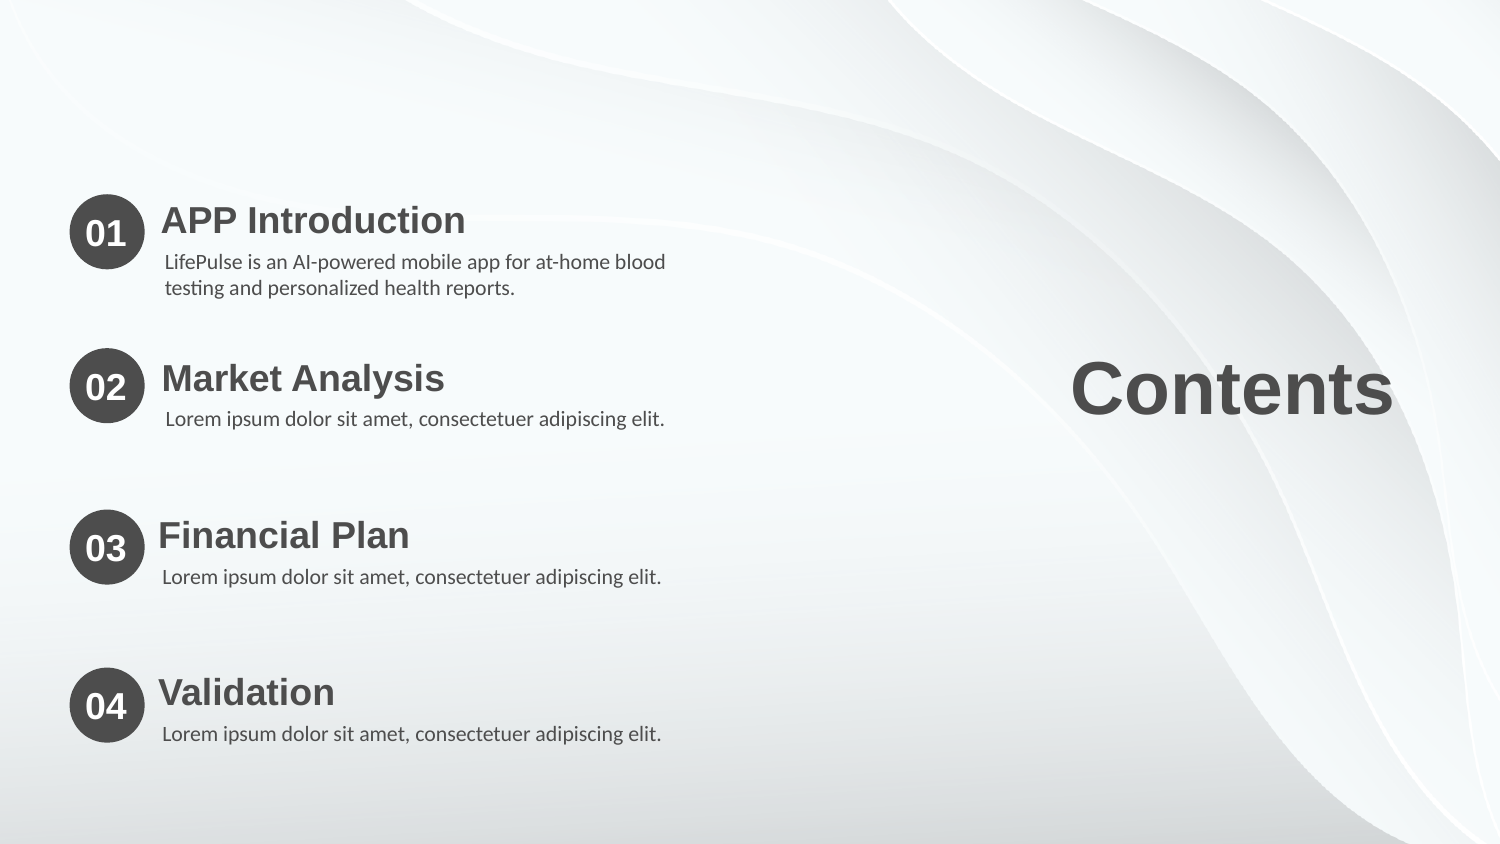

APP Introduction

01
LifePulse is an AI-powered mobile app for at-home blood testing and personalized health reports.
Contents
Market Analysis

02
Lorem ipsum dolor sit amet, consectetuer adipiscing elit.
Financial Plan

03
Lorem ipsum dolor sit amet, consectetuer adipiscing elit.
Validation

04
Lorem ipsum dolor sit amet, consectetuer adipiscing elit.